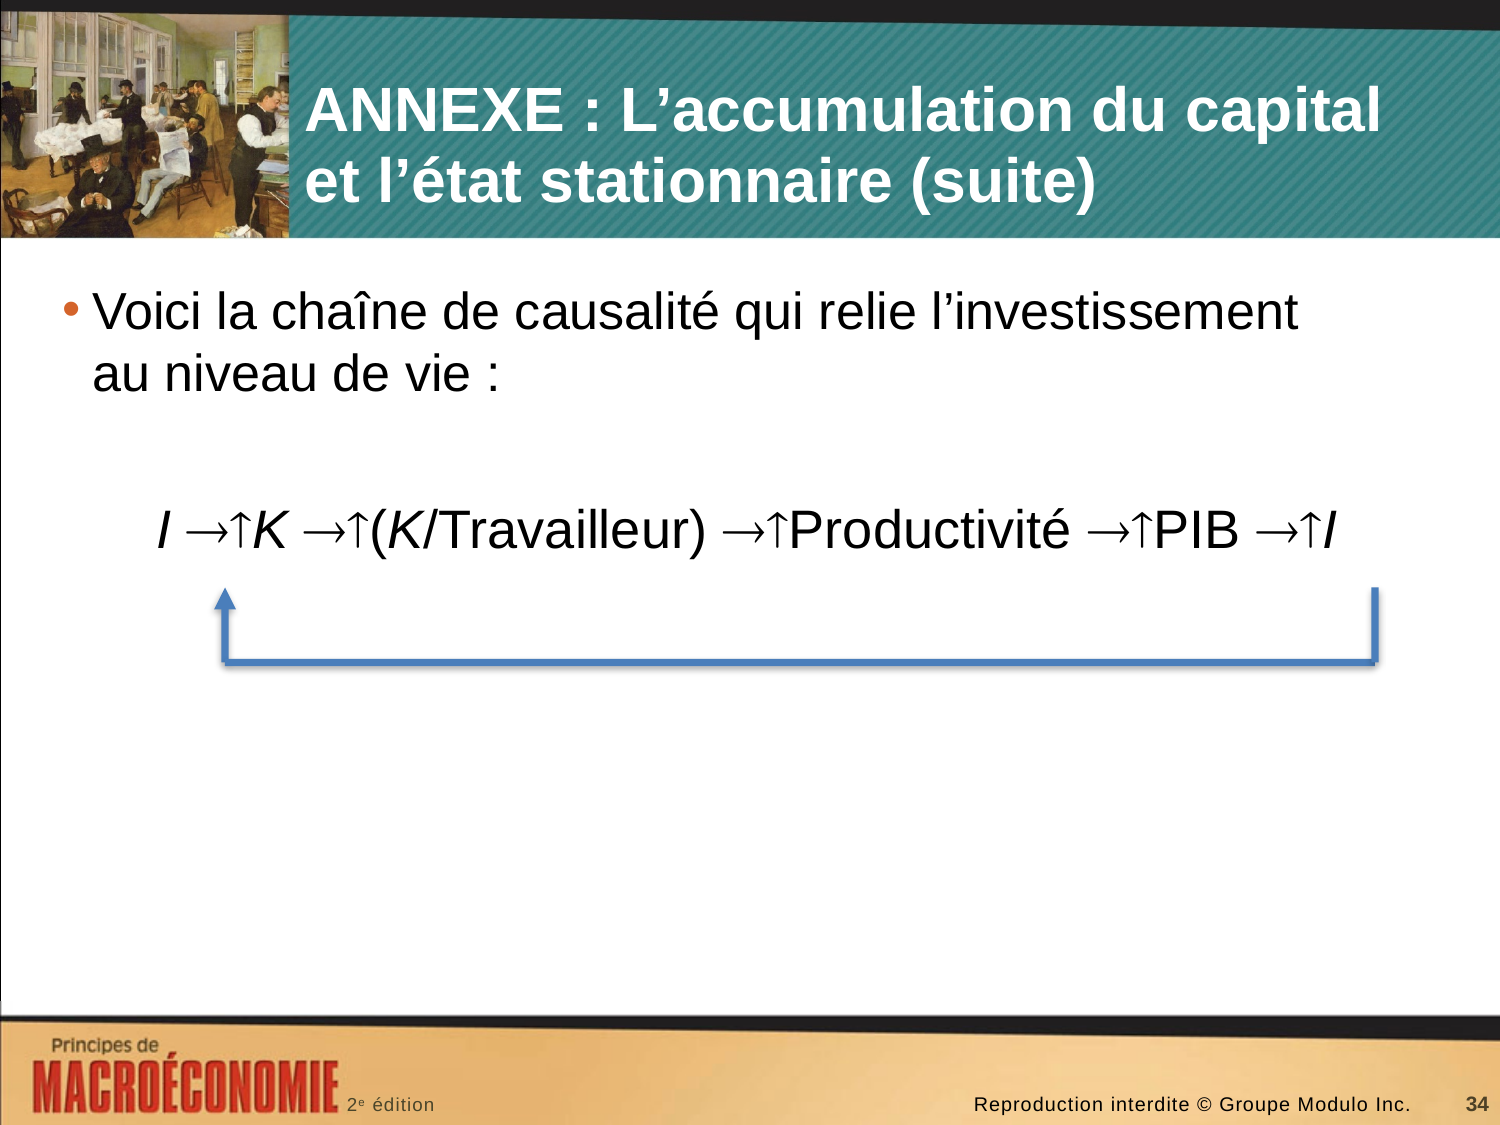

# ANNEXE : L’accumulation du capital et l’état stationnaire (suite)
Voici la chaîne de causalité qui relie l’investissement        au niveau de vie :

I →↑K →↑(K/Travailleur) →↑Productivité →↑PIB →↑I

34